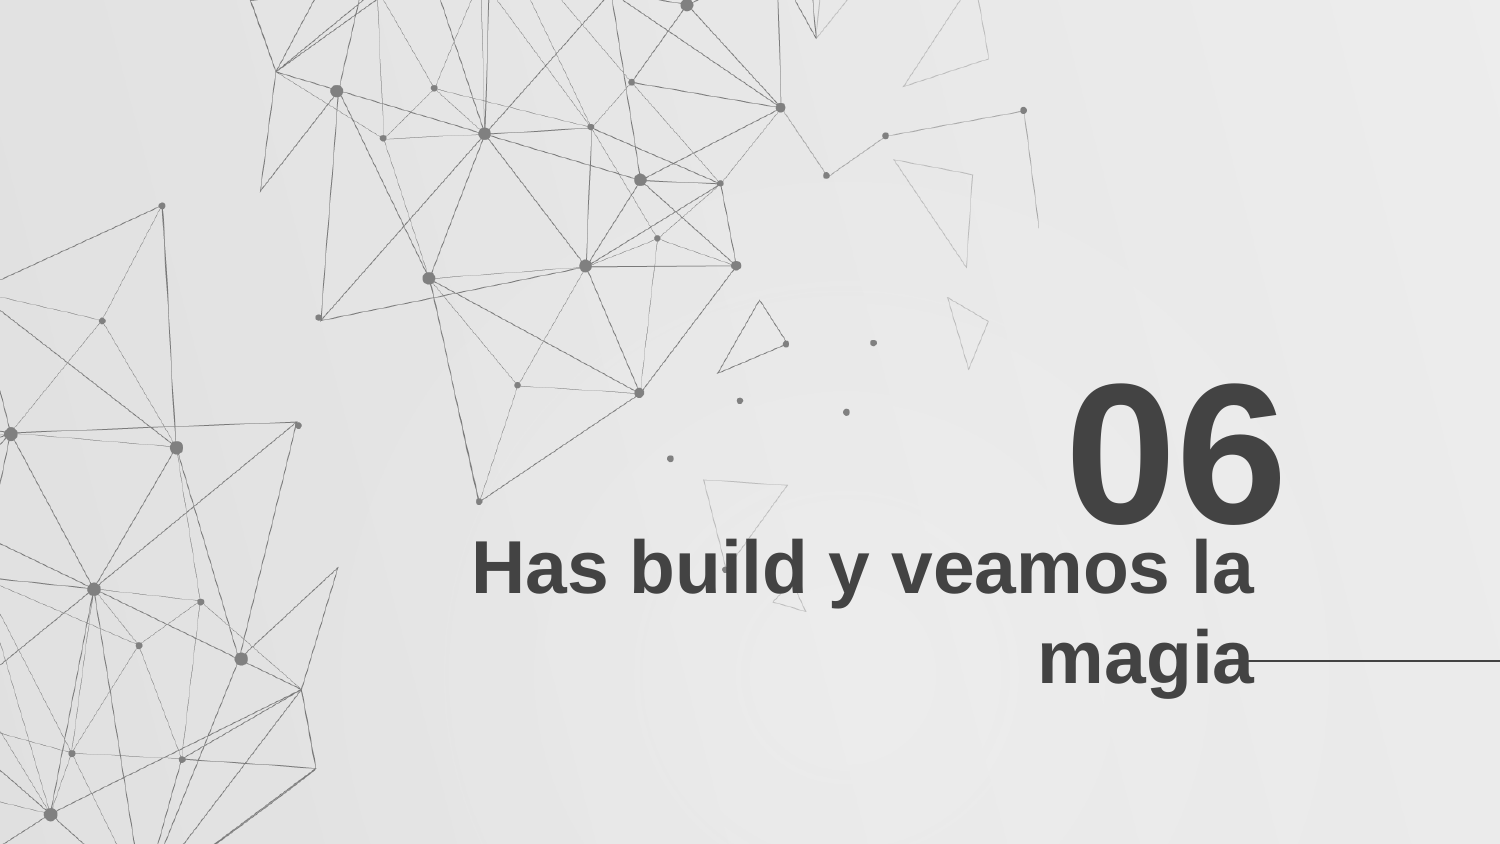

06
# Has build y veamos la magia